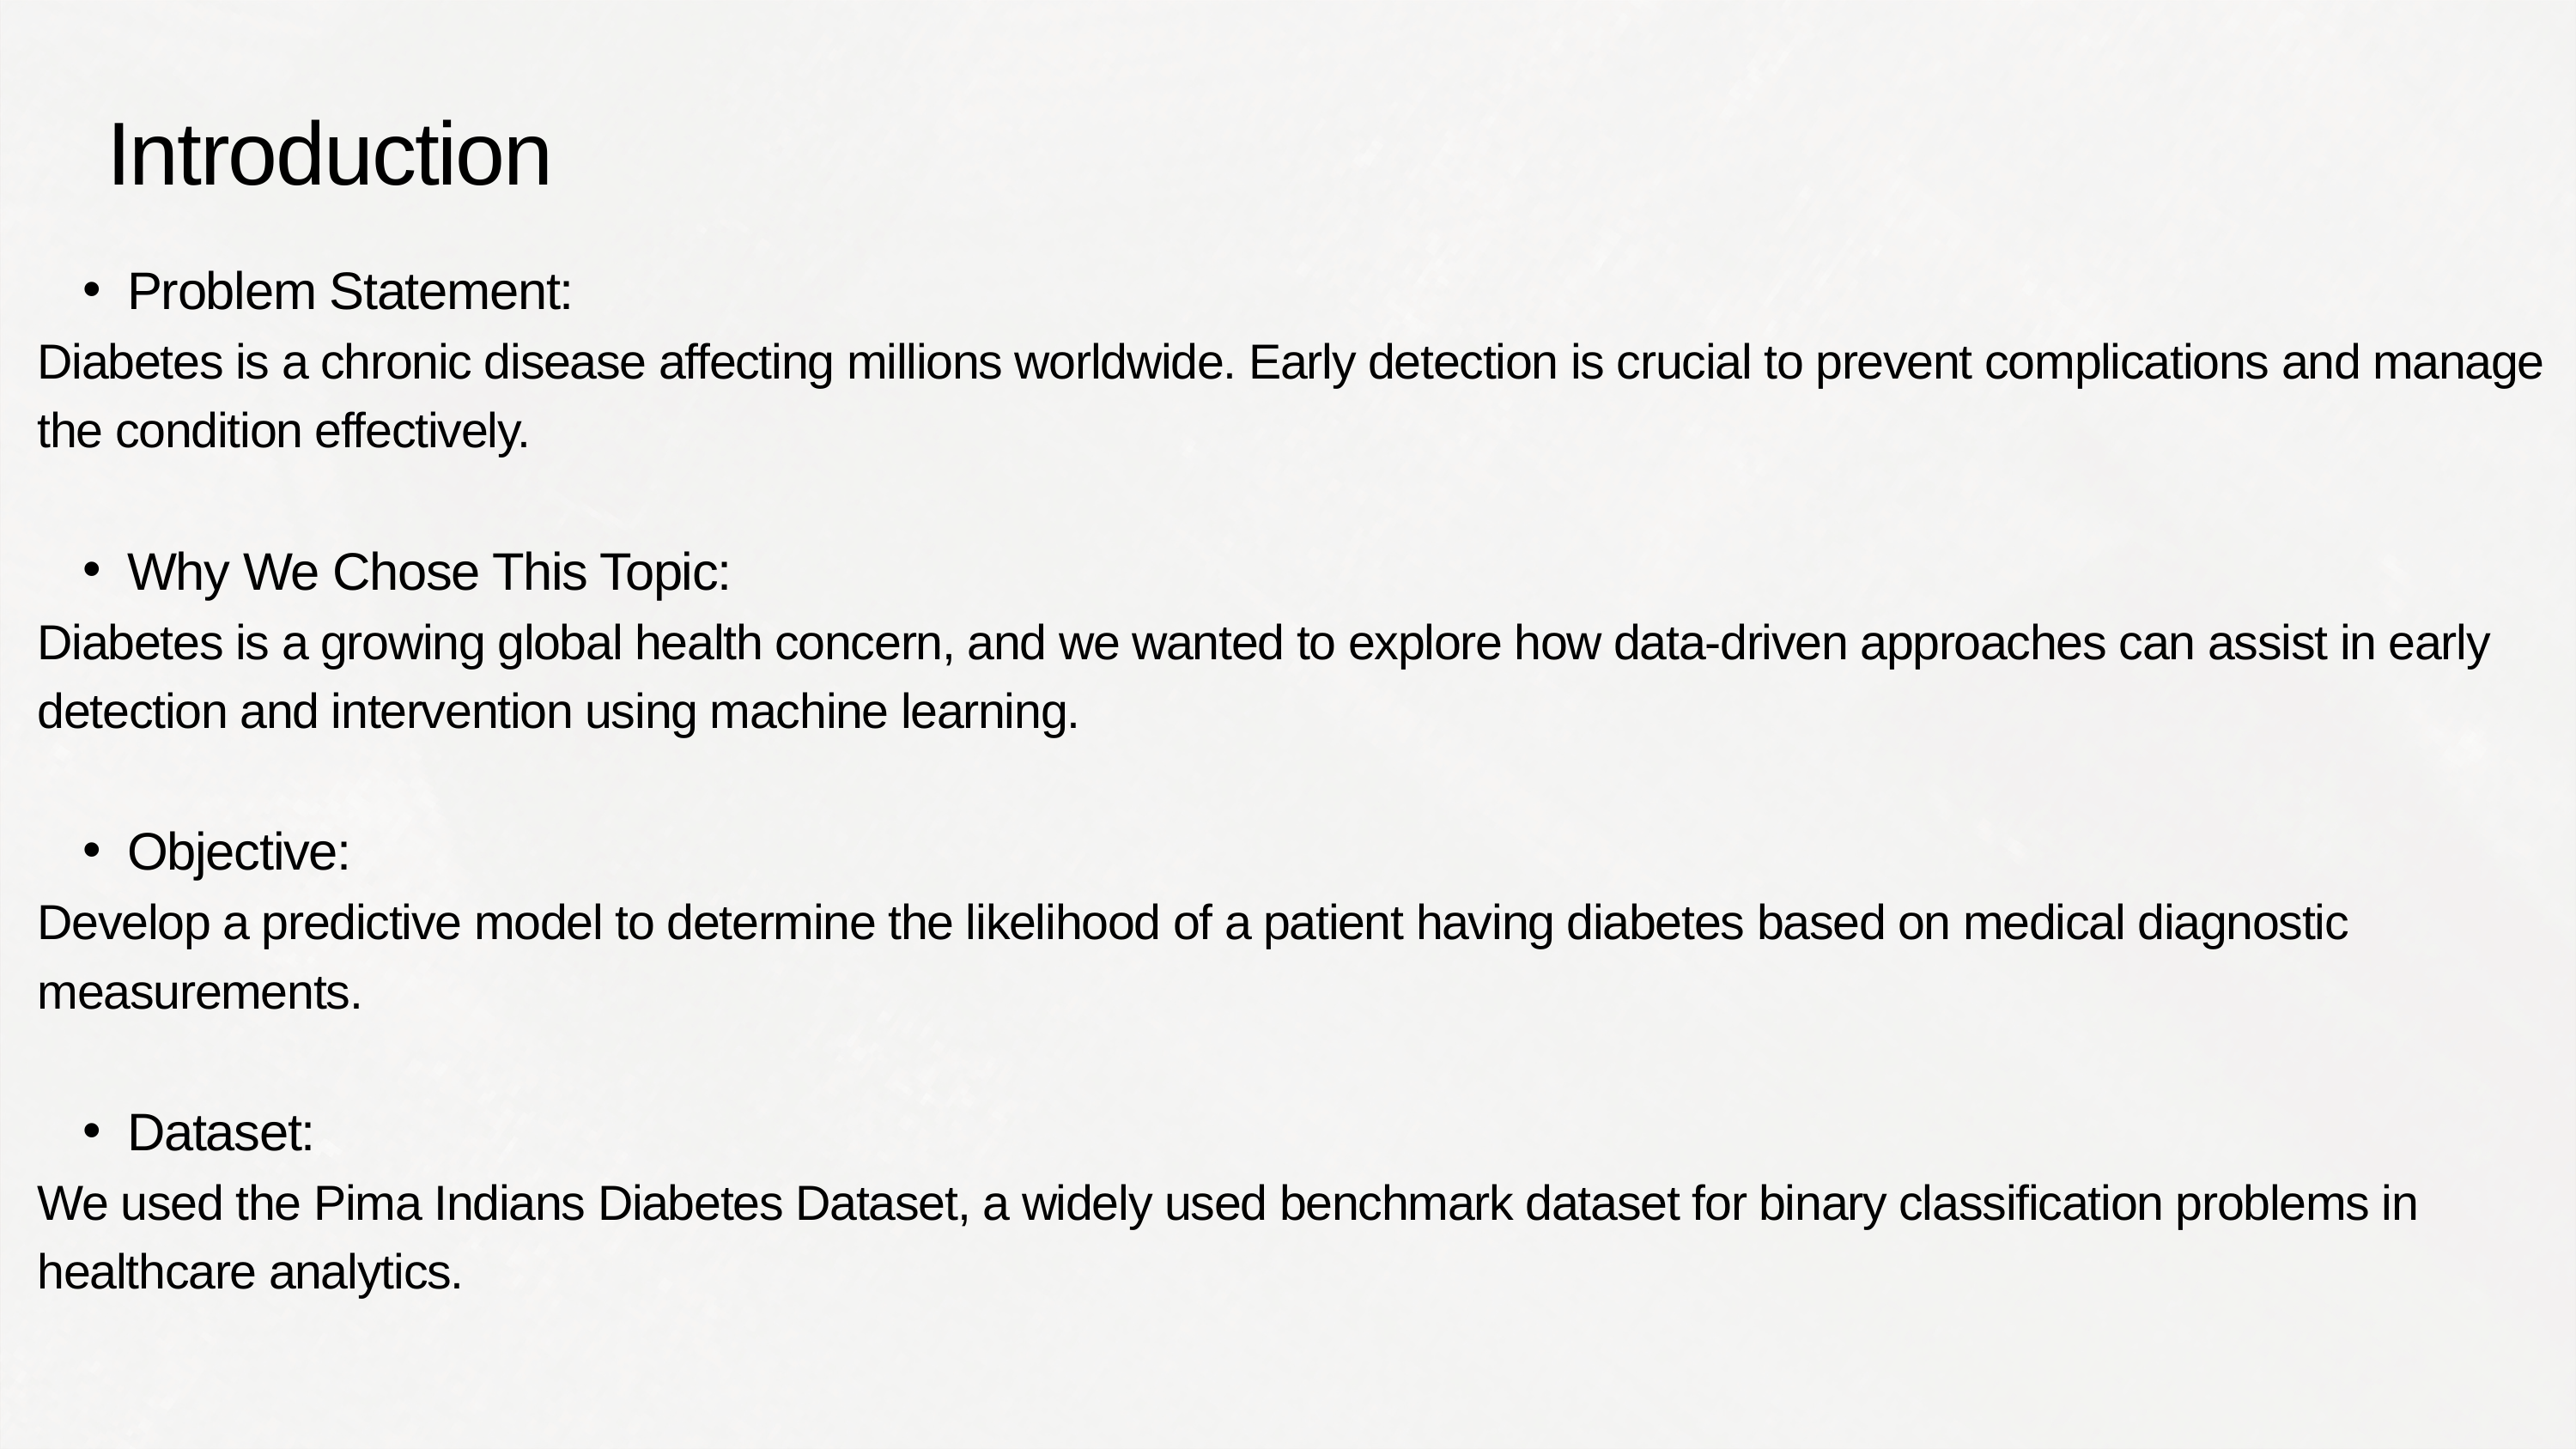

Introduction​
Problem Statement:​
Diabetes is a chronic disease affecting millions worldwide. Early detection is crucial to prevent complications and manage the condition effectively.​
​
Why We Chose This Topic:​
Diabetes is a growing global health concern, and we wanted to explore how data-driven approaches can assist in early detection and intervention using machine learning.​
​
Objective:​
Develop a predictive model to determine the likelihood of a patient having diabetes based on medical diagnostic measurements.​
​
Dataset:​
We used the Pima Indians Diabetes Dataset, a widely used benchmark dataset for binary classification problems in healthcare analytics.​